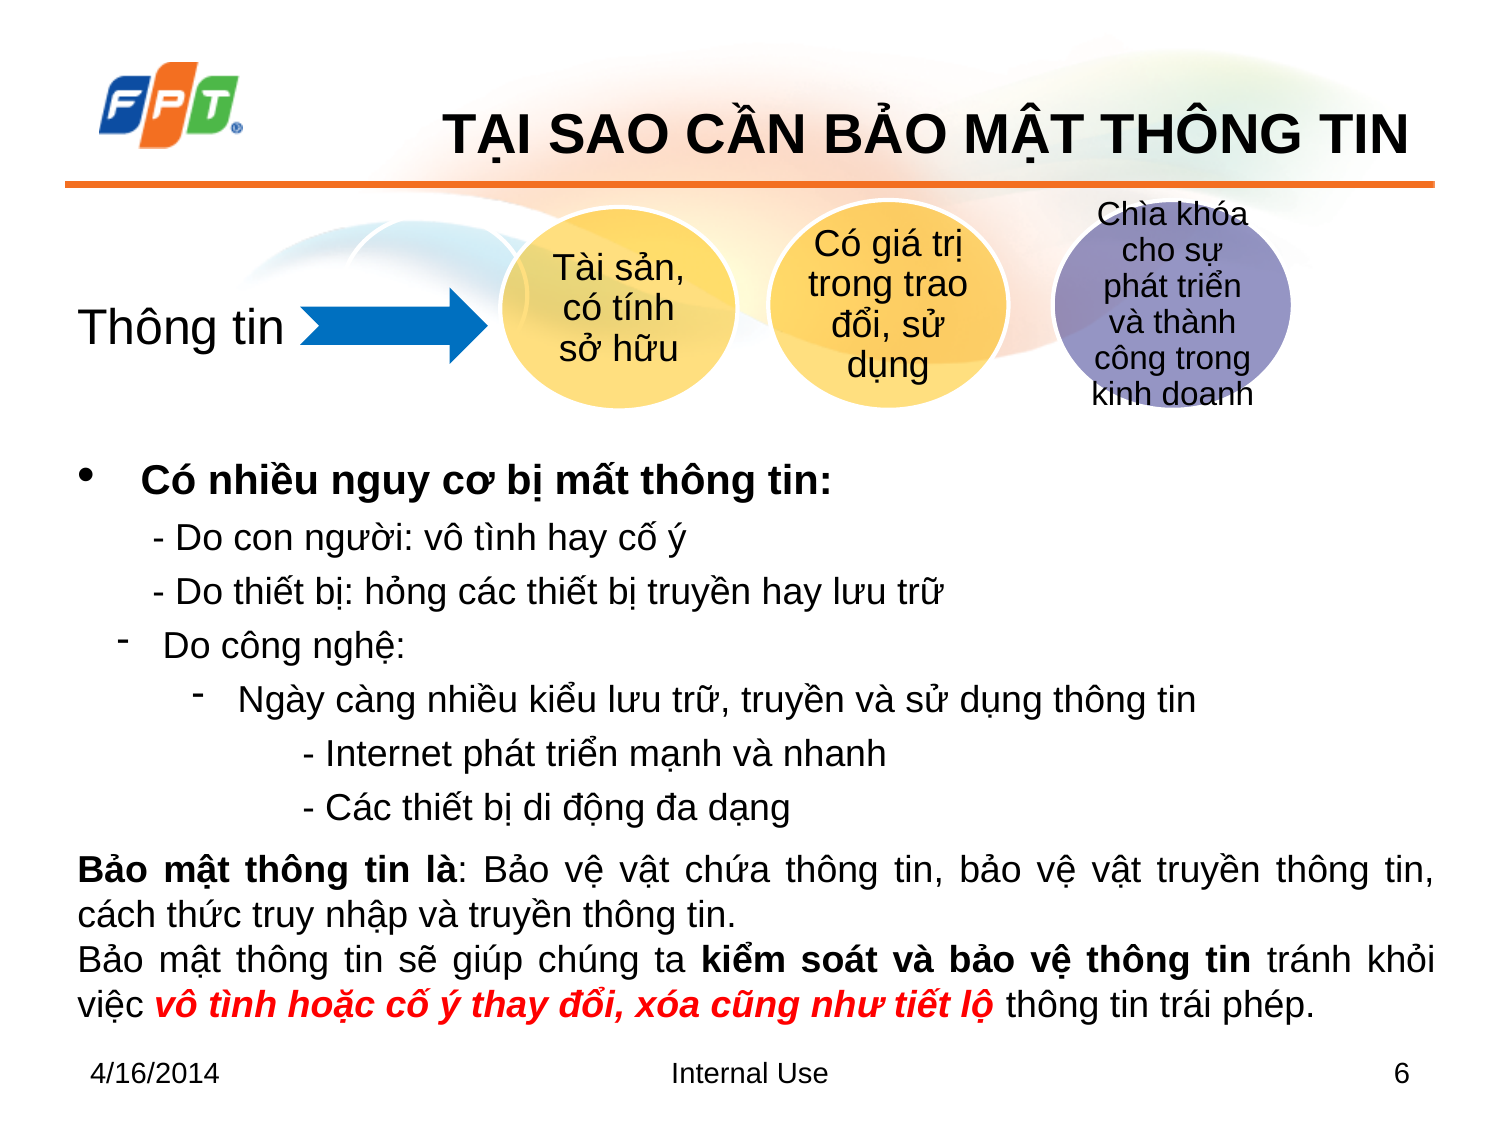

# TẠI SAO CẦN BẢO MẬT THÔNG TIN

Tài sản, có tính sở hữu
Có giá trị trong trao đổi, sử dụng
Chìa khóa cho sự phát triển và thành công trong kinh doanh
Thông tin

  Có nhiều nguy cơ bị mất thông tin:
- Do con người: vô tình hay cố ý
- Do thiết bị: hỏng các thiết bị truyền hay lưu trữ
 Do công nghệ:
 Ngày càng nhiều kiểu lưu trữ, truyền và sử dụng thông tin
	- Internet phát triển mạnh và nhanh
	- Các thiết bị di động đa dạng
Bảo mật thông tin là: Bảo vệ vật chứa thông tin, bảo vệ vật truyền thông tin, cách thức truy nhập và truyền thông tin.
Bảo mật thông tin sẽ giúp chúng ta kiểm soát và bảo vệ thông tin tránh khỏi việc vô tình hoặc cố ý thay đổi, xóa cũng như tiết lộ thông tin trái phép.
4/16/2014
Internal Use
6